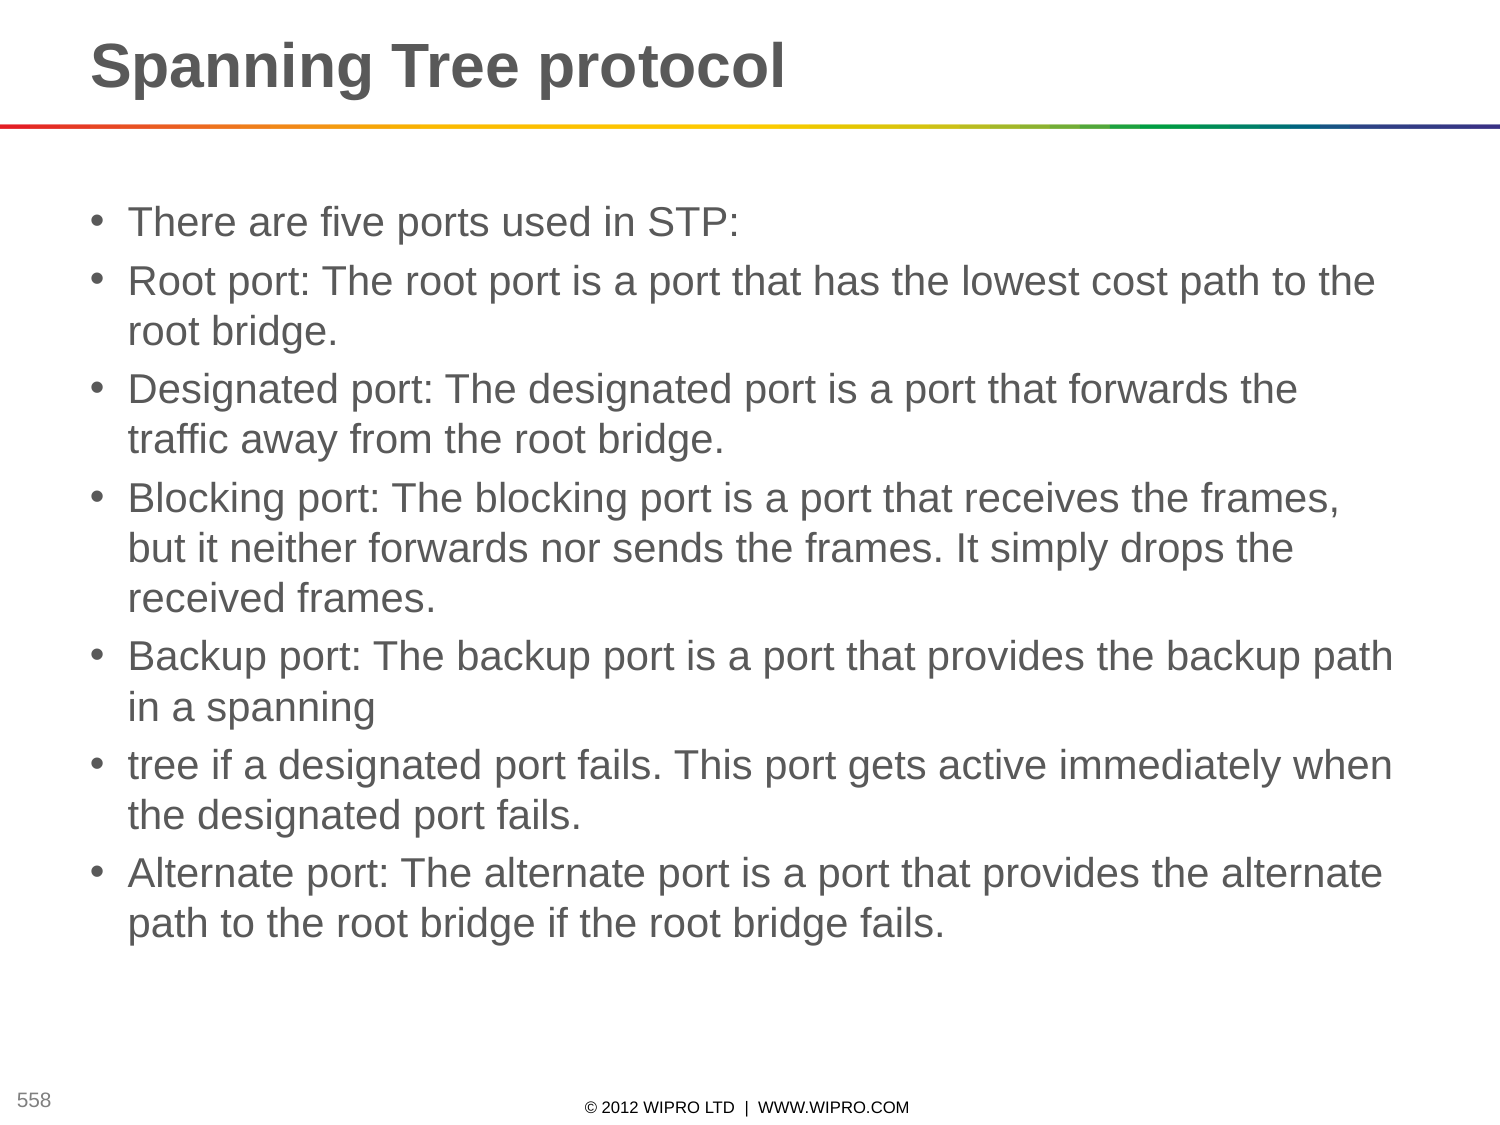

# Spanning Tree protocol
There are five ports used in STP:
Root port: The root port is a port that has the lowest cost path to the root bridge.
Designated port: The designated port is a port that forwards the traffic away from the root bridge.
Blocking port: The blocking port is a port that receives the frames, but it neither forwards nor sends the frames. It simply drops the received frames.
Backup port: The backup port is a port that provides the backup path in a spanning
tree if a designated port fails. This port gets active immediately when the designated port fails.
Alternate port: The alternate port is a port that provides the alternate path to the root bridge if the root bridge fails.